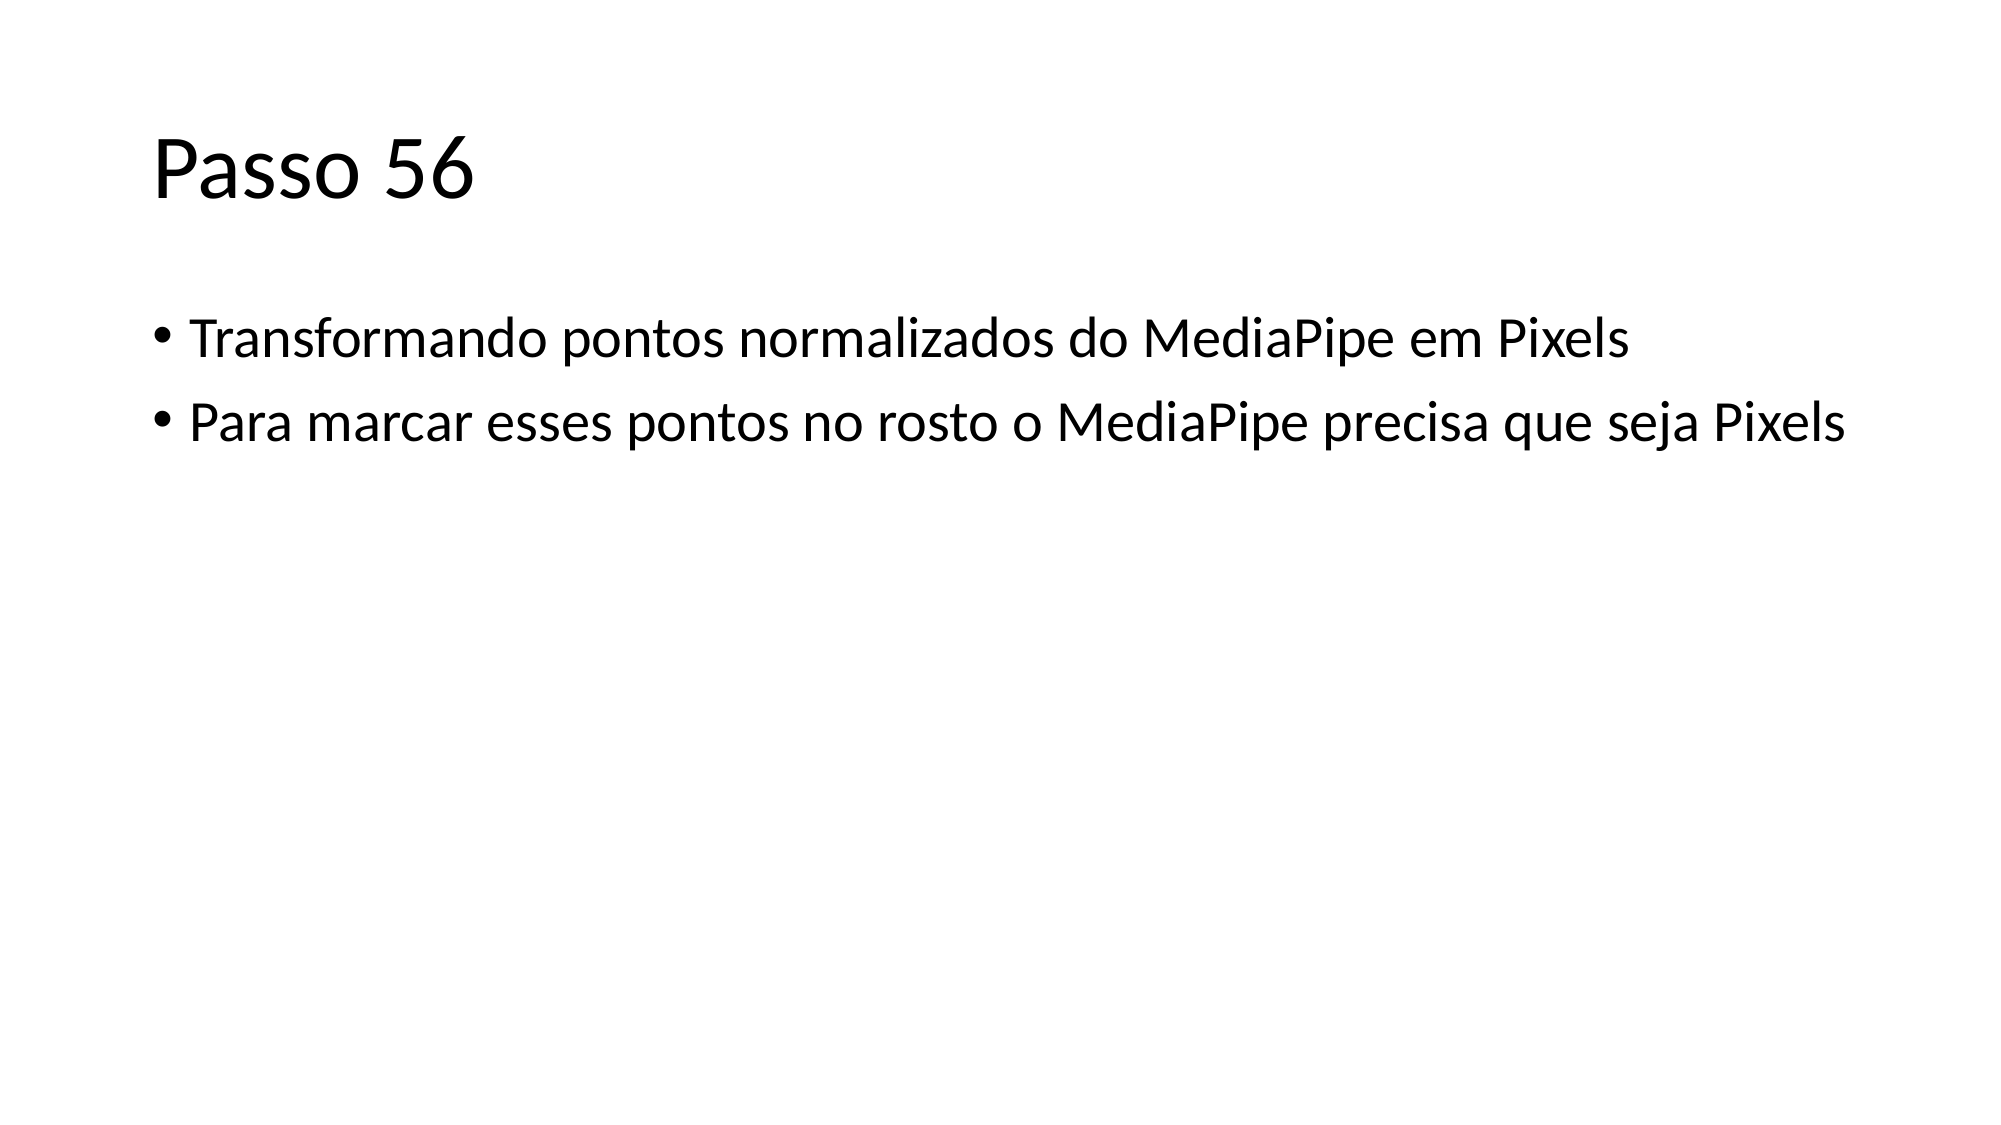

# Passo 56
Transformando pontos normalizados do MediaPipe em Pixels
Para marcar esses pontos no rosto o MediaPipe precisa que seja Pixels